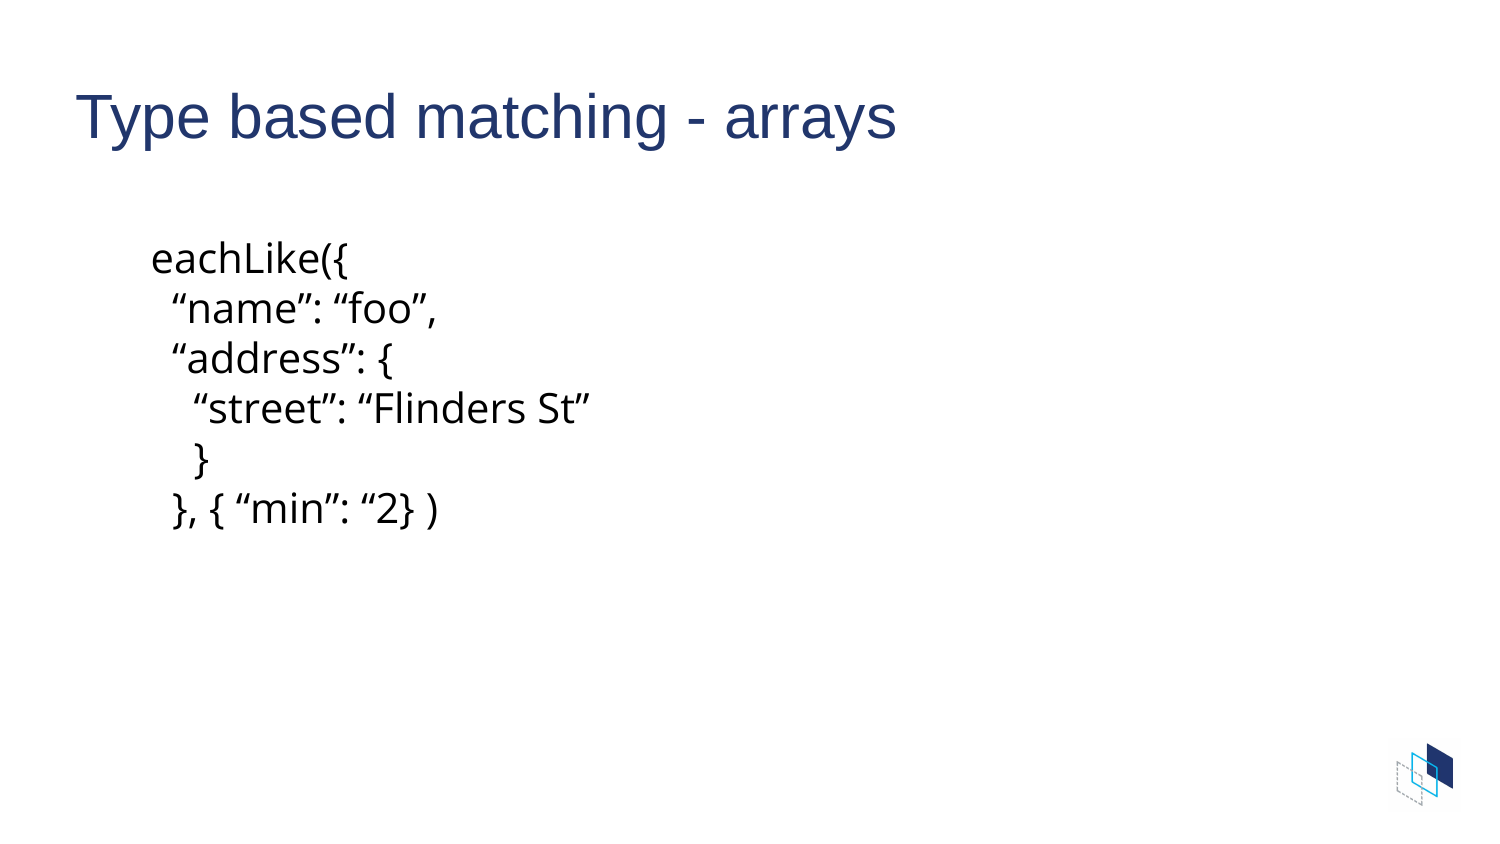

# Type based matching - arrays
eachLike({
  “name”: “foo”,
  “address”: {
    “street”: “Flinders St”
    }
  }, { “min”: “2} )